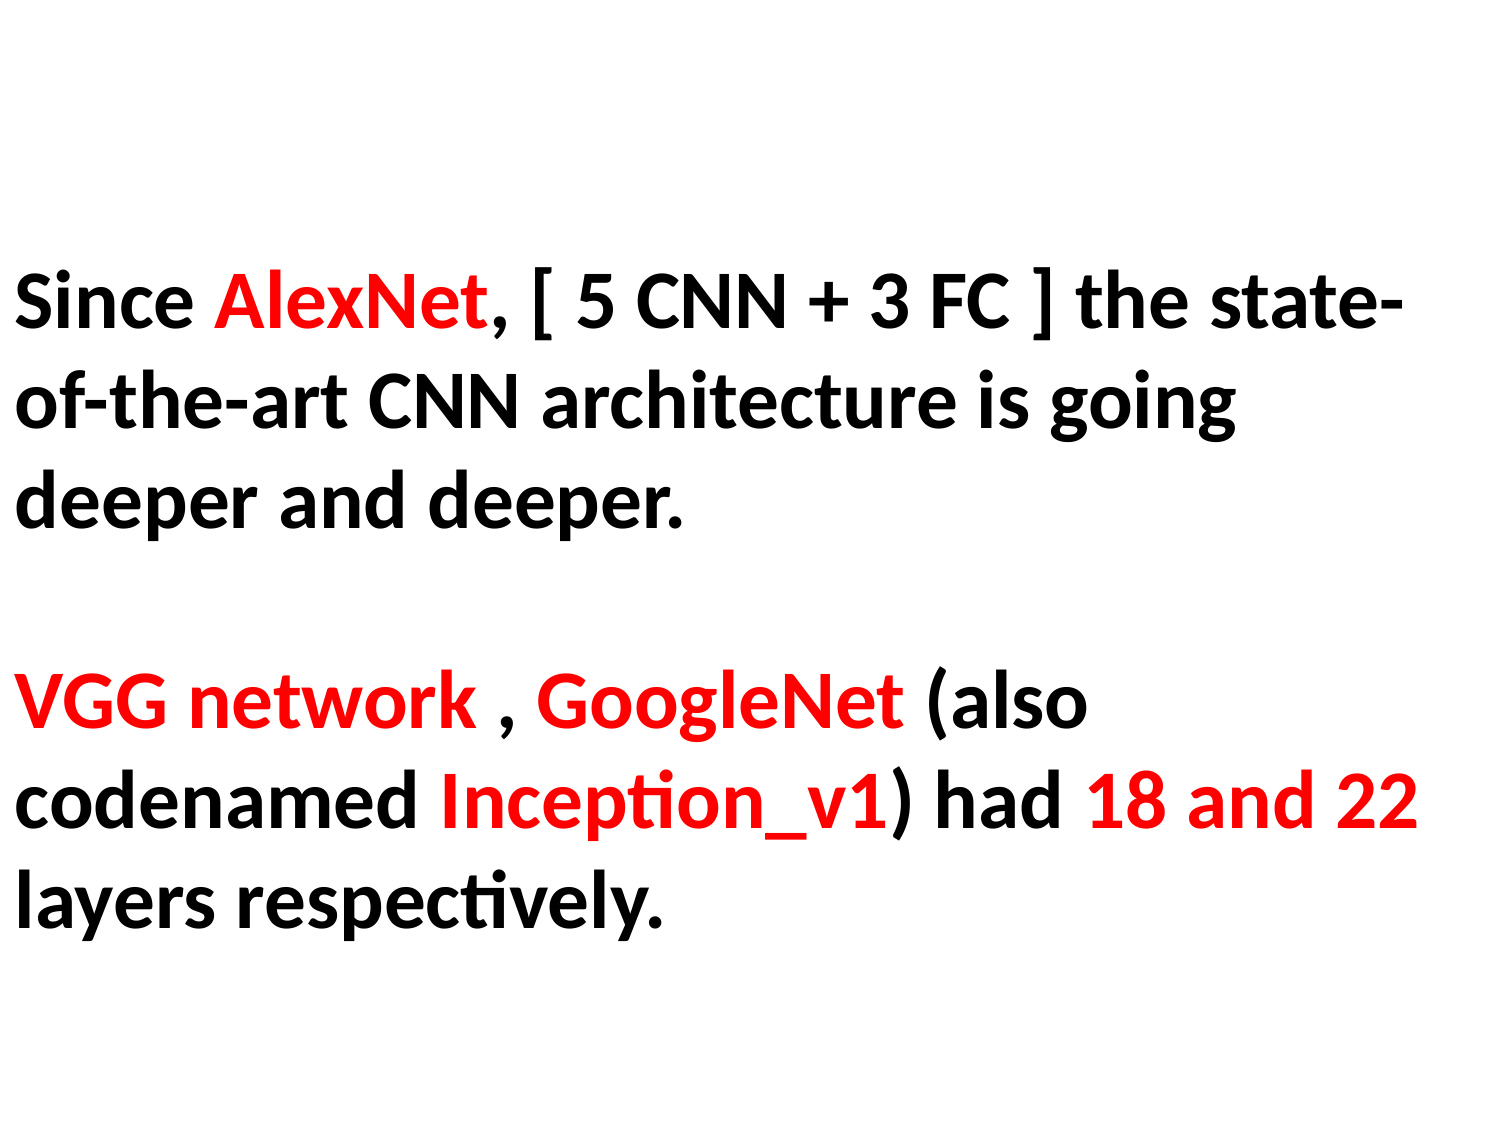

Since AlexNet, [ 5 CNN + 3 FC ] the state-of-the-art CNN architecture is going deeper and deeper.

VGG network , GoogleNet (also codenamed Inception_v1) had 18 and 22 layers respectively.